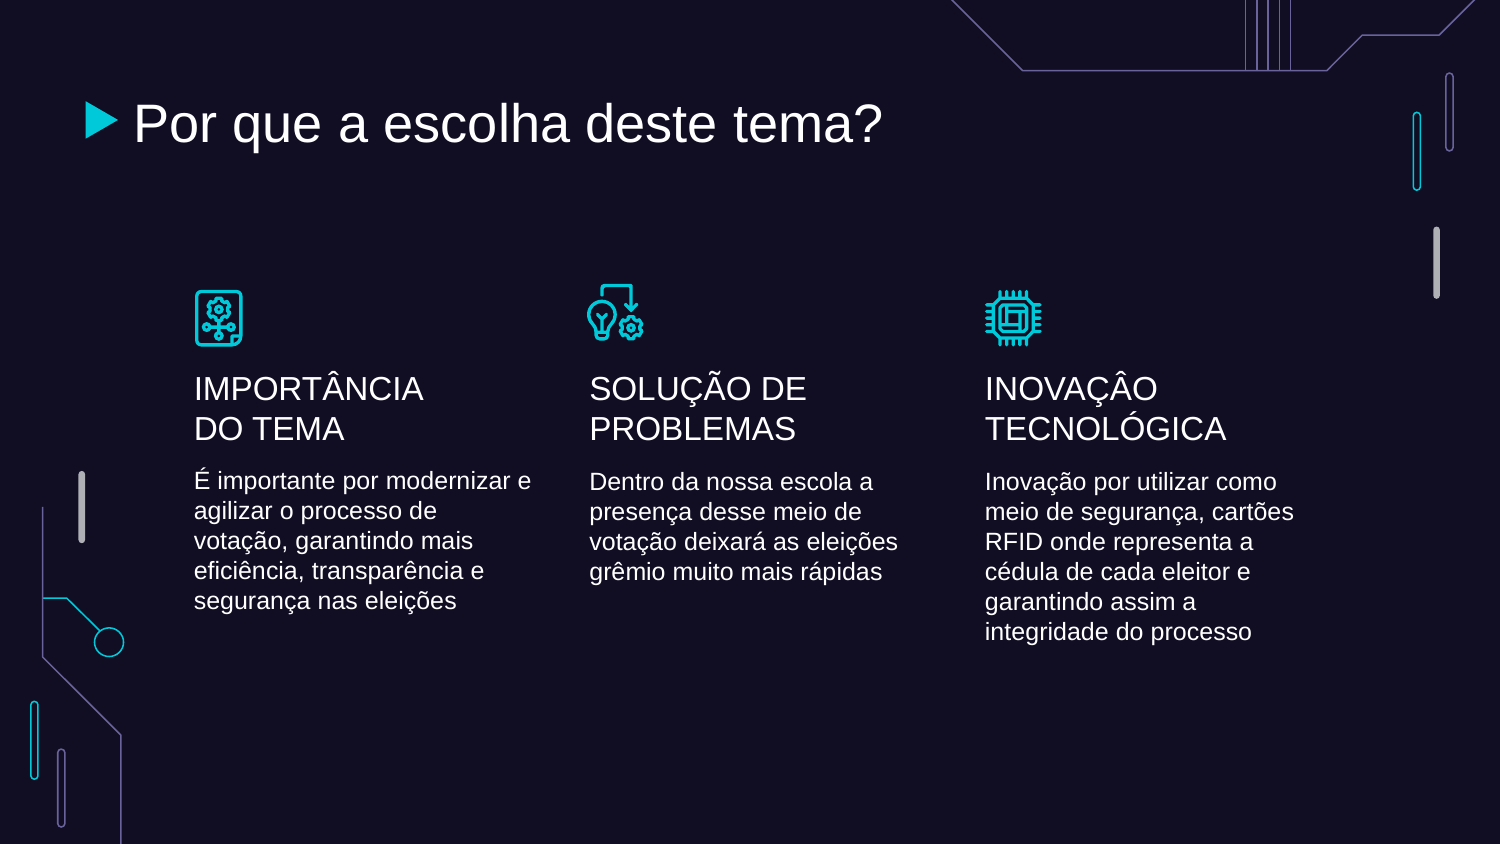

# Por que a escolha deste tema?

IMPORTÂNCIA DO TEMA
SOLUÇÃO DE PROBLEMAS
INOVAÇÂO TECNOLÓGICA
É importante por modernizar e agilizar o processo de votação, garantindo mais eficiência, transparência e segurança nas eleições
Dentro da nossa escola a presença desse meio de votação deixará as eleições grêmio muito mais rápidas
Inovação por utilizar como meio de segurança, cartões RFID onde representa a cédula de cada eleitor e garantindo assim a integridade do processo